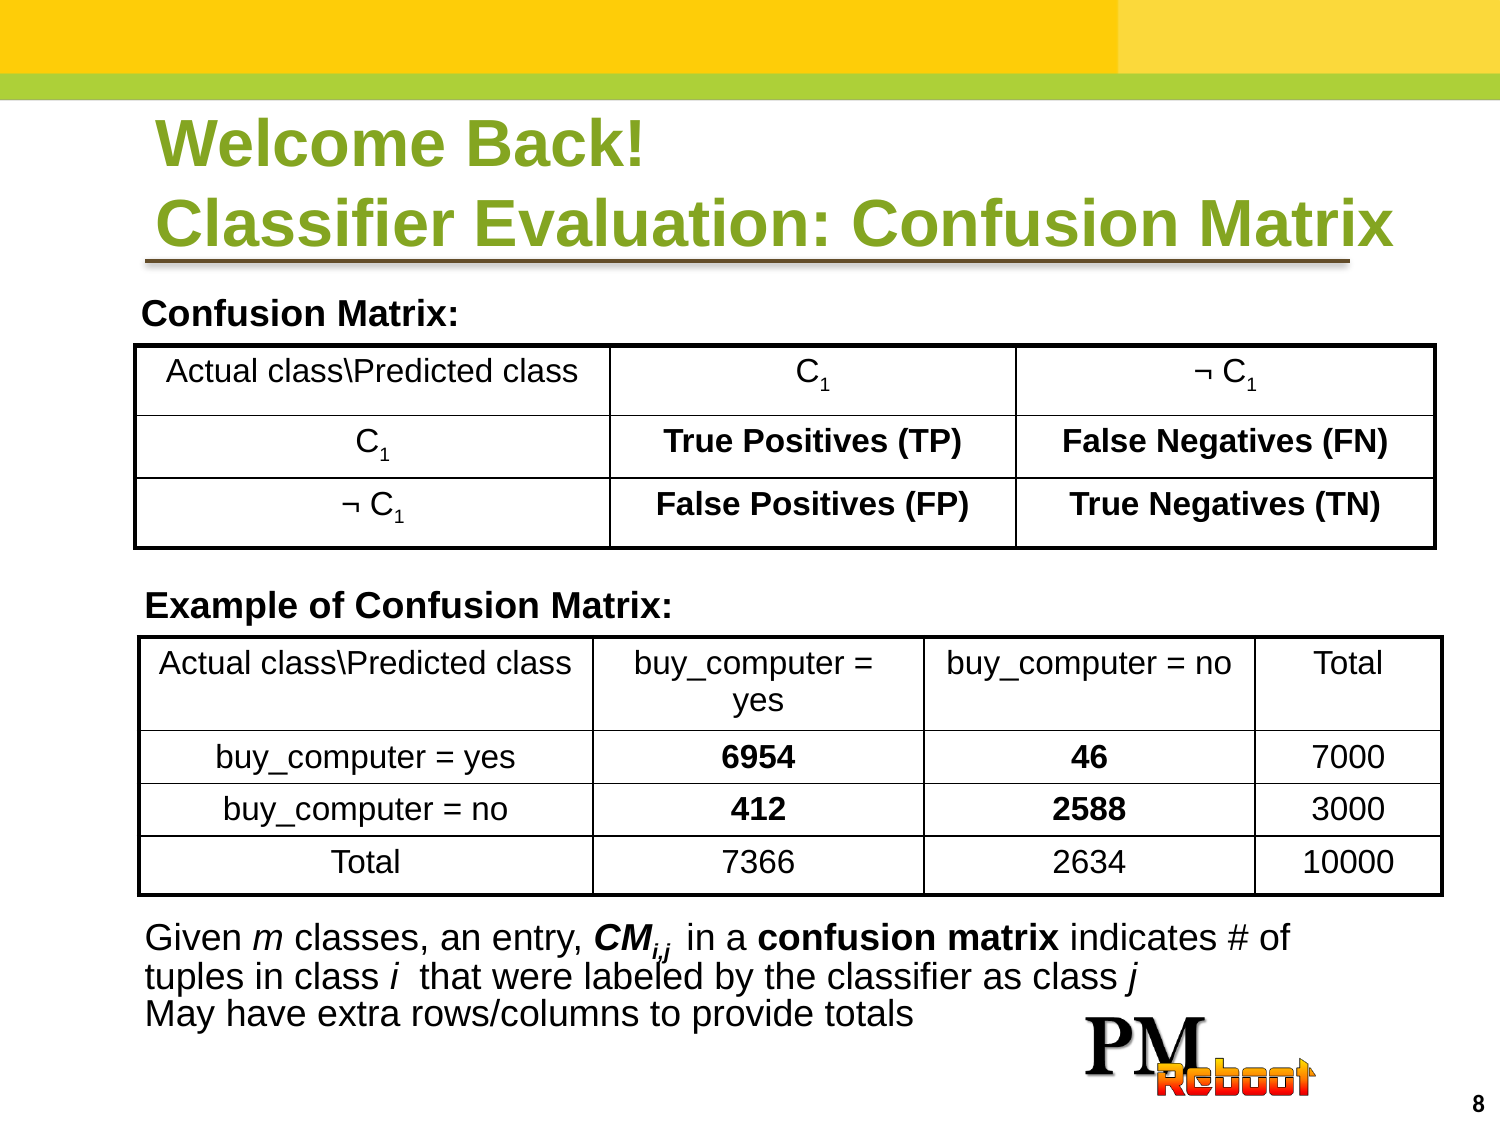

Welcome Back!
Classifier Evaluation: Confusion Matrix
Confusion Matrix:
| Actual class\Predicted class | C1 | ¬ C1 |
| --- | --- | --- |
| C1 | True Positives (TP) | False Negatives (FN) |
| ¬ C1 | False Positives (FP) | True Negatives (TN) |
Example of Confusion Matrix:
| Actual class\Predicted class | buy\_computer = yes | buy\_computer = no | Total |
| --- | --- | --- | --- |
| buy\_computer = yes | 6954 | 46 | 7000 |
| buy\_computer = no | 412 | 2588 | 3000 |
| Total | 7366 | 2634 | 10000 |
Given m classes, an entry, CMi,j  in a confusion matrix indicates # of tuples in class i  that were labeled by the classifier as class j
May have extra rows/columns to provide totals
8